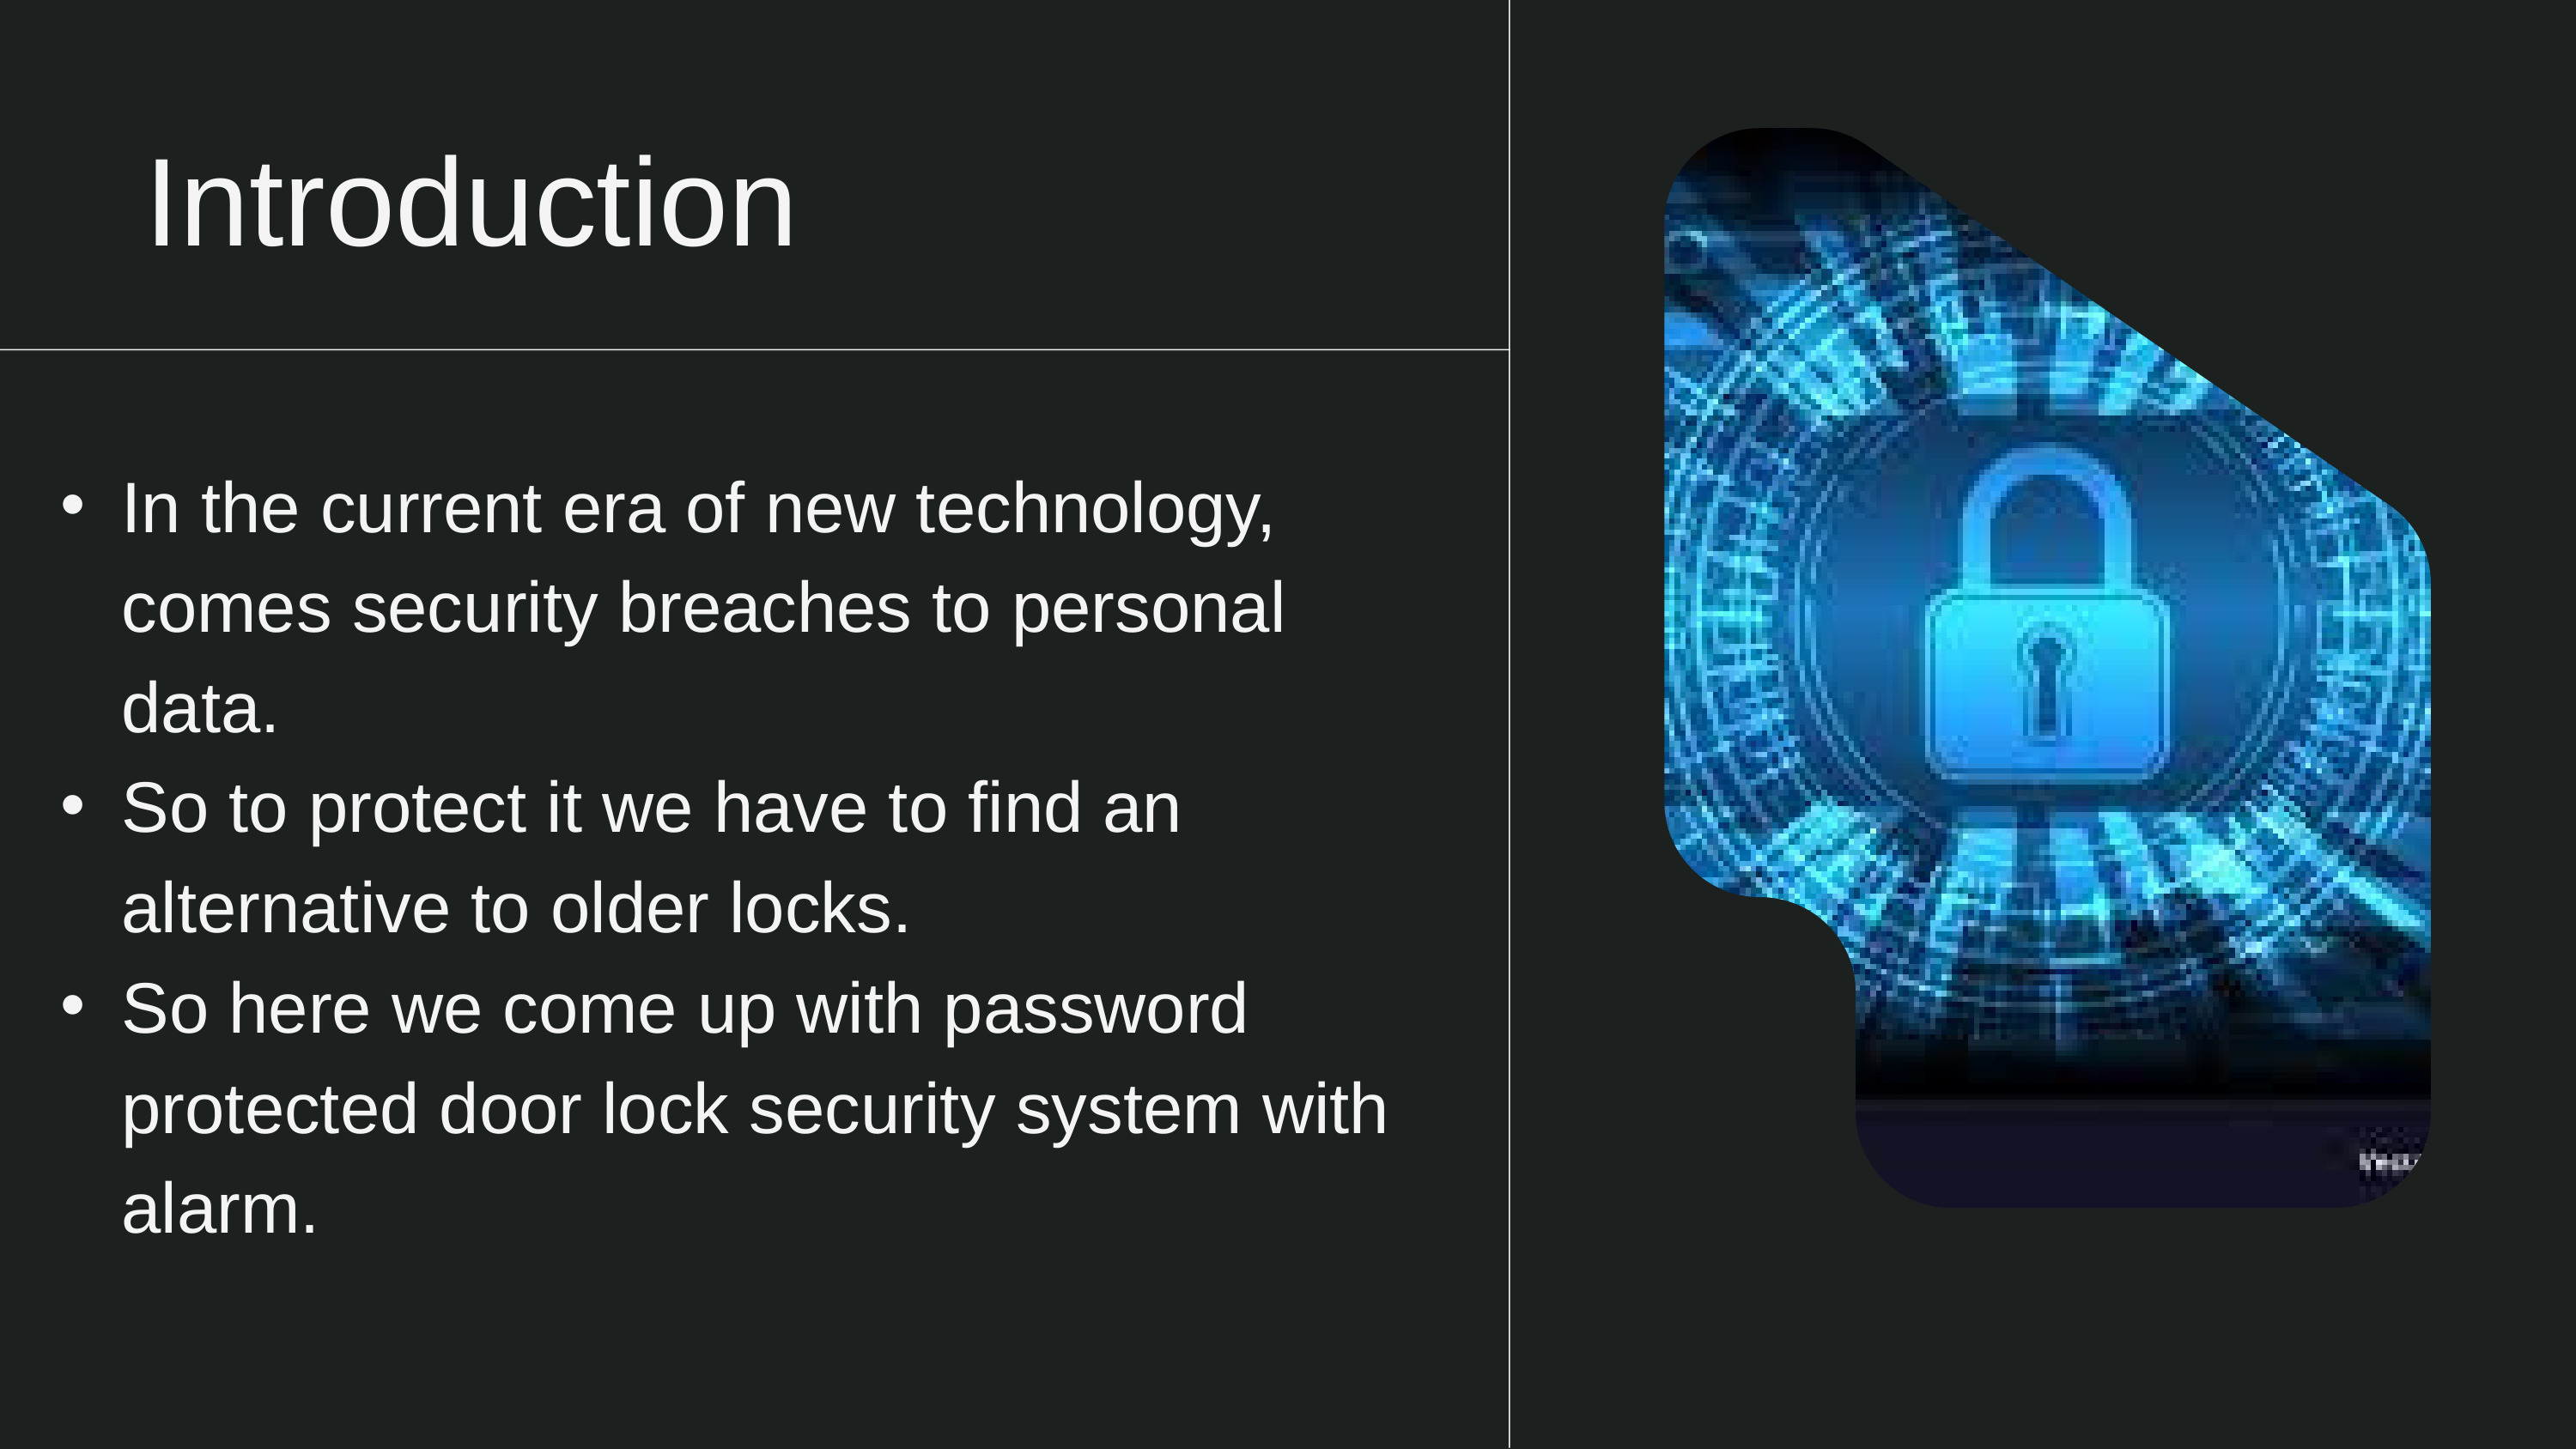

Introduction

In the current era of new technology, comes security breaches to personal data.
So to protect it we have to find an alternative to older locks.
So here we come up with password protected door lock security system with alarm.